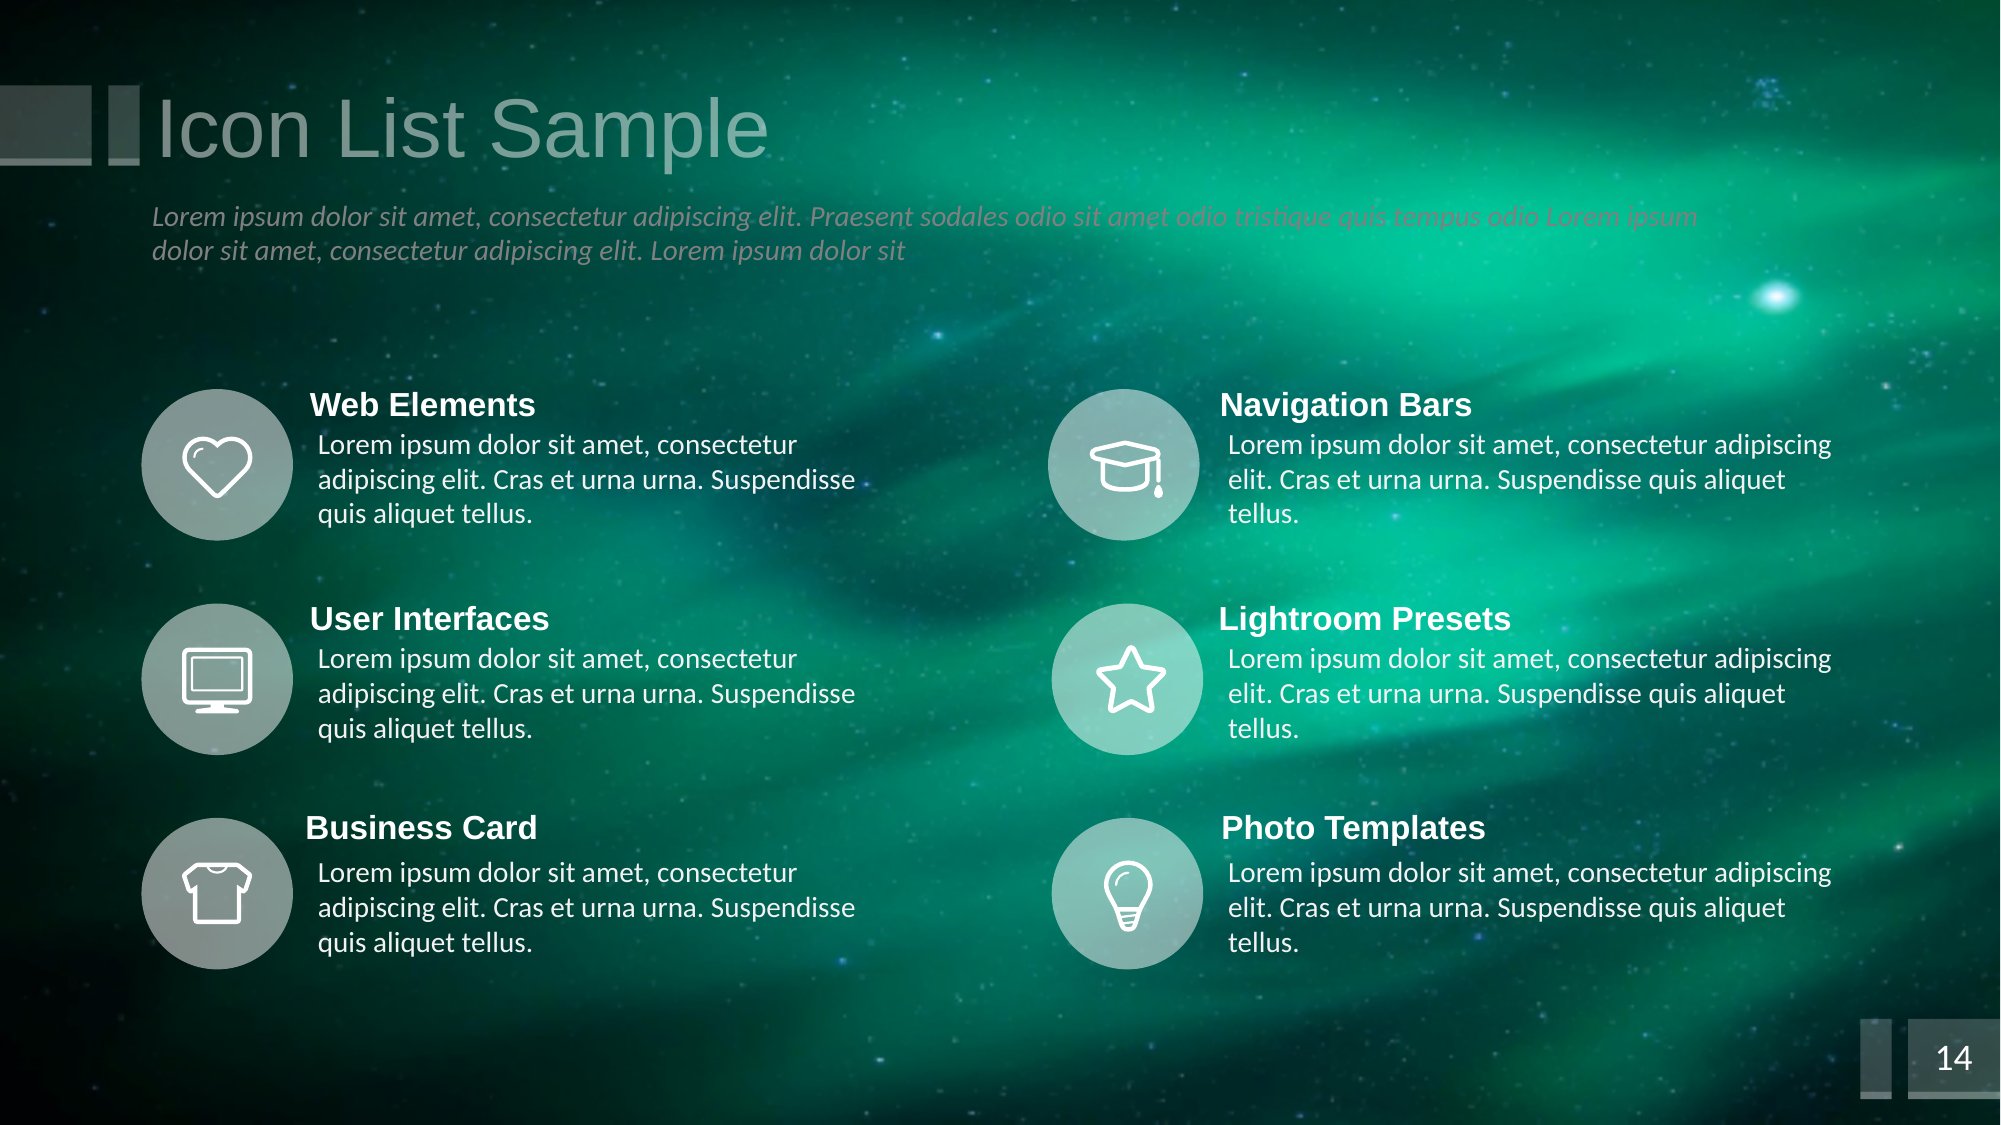

# Icon List Sample
Lorem ipsum dolor sit amet, consectetur adipiscing elit. Praesent sodales odio sit amet odio tristique quis tempus odio Lorem ipsum dolor sit amet, consectetur adipiscing elit. Lorem ipsum dolor sit
Web Elements
Navigation Bars

Lorem ipsum dolor sit amet, consectetur adipiscing elit. Cras et urna urna. Suspendisse quis aliquet tellus.
Lorem ipsum dolor sit amet, consectetur adipiscing elit. Cras et urna urna. Suspendisse quis aliquet tellus.
User Interfaces
Lightroom Presets

Lorem ipsum dolor sit amet, consectetur adipiscing elit. Cras et urna urna. Suspendisse quis aliquet tellus.
Lorem ipsum dolor sit amet, consectetur adipiscing elit. Cras et urna urna. Suspendisse quis aliquet tellus.
Business Card
Photo Templates

Lorem ipsum dolor sit amet, consectetur adipiscing elit. Cras et urna urna. Suspendisse quis aliquet tellus.
Lorem ipsum dolor sit amet, consectetur adipiscing elit. Cras et urna urna. Suspendisse quis aliquet tellus.